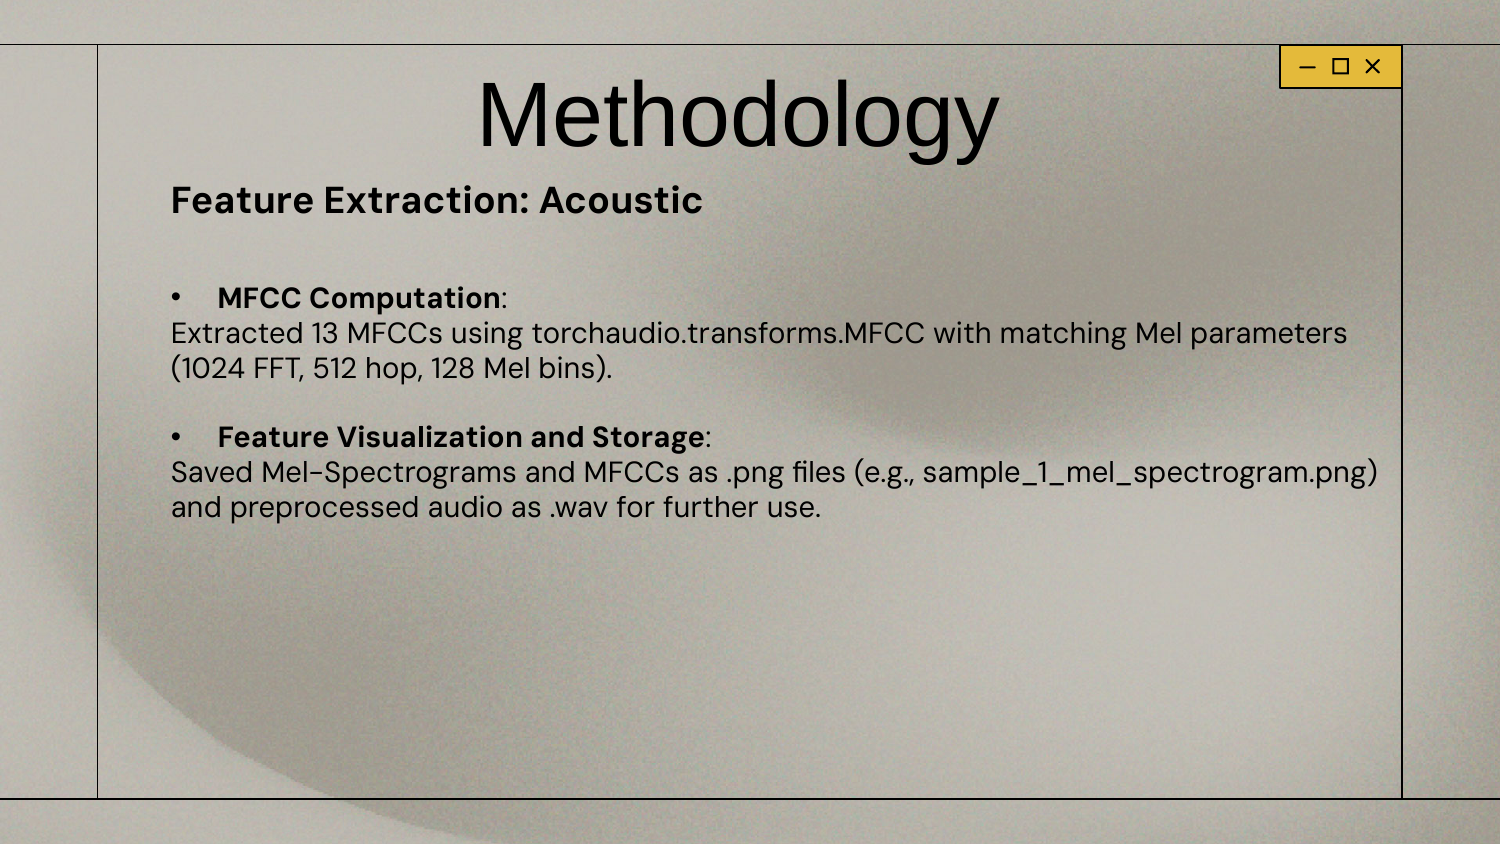

# Methodology
Feature Extraction: Acoustic
MFCC Computation:
Extracted 13 MFCCs using torchaudio.transforms.MFCC with matching Mel parameters (1024 FFT, 512 hop, 128 Mel bins).

Feature Visualization and Storage:
Saved Mel-Spectrograms and MFCCs as .png files (e.g., sample_1_mel_spectrogram.png) and preprocessed audio as .wav for further use.